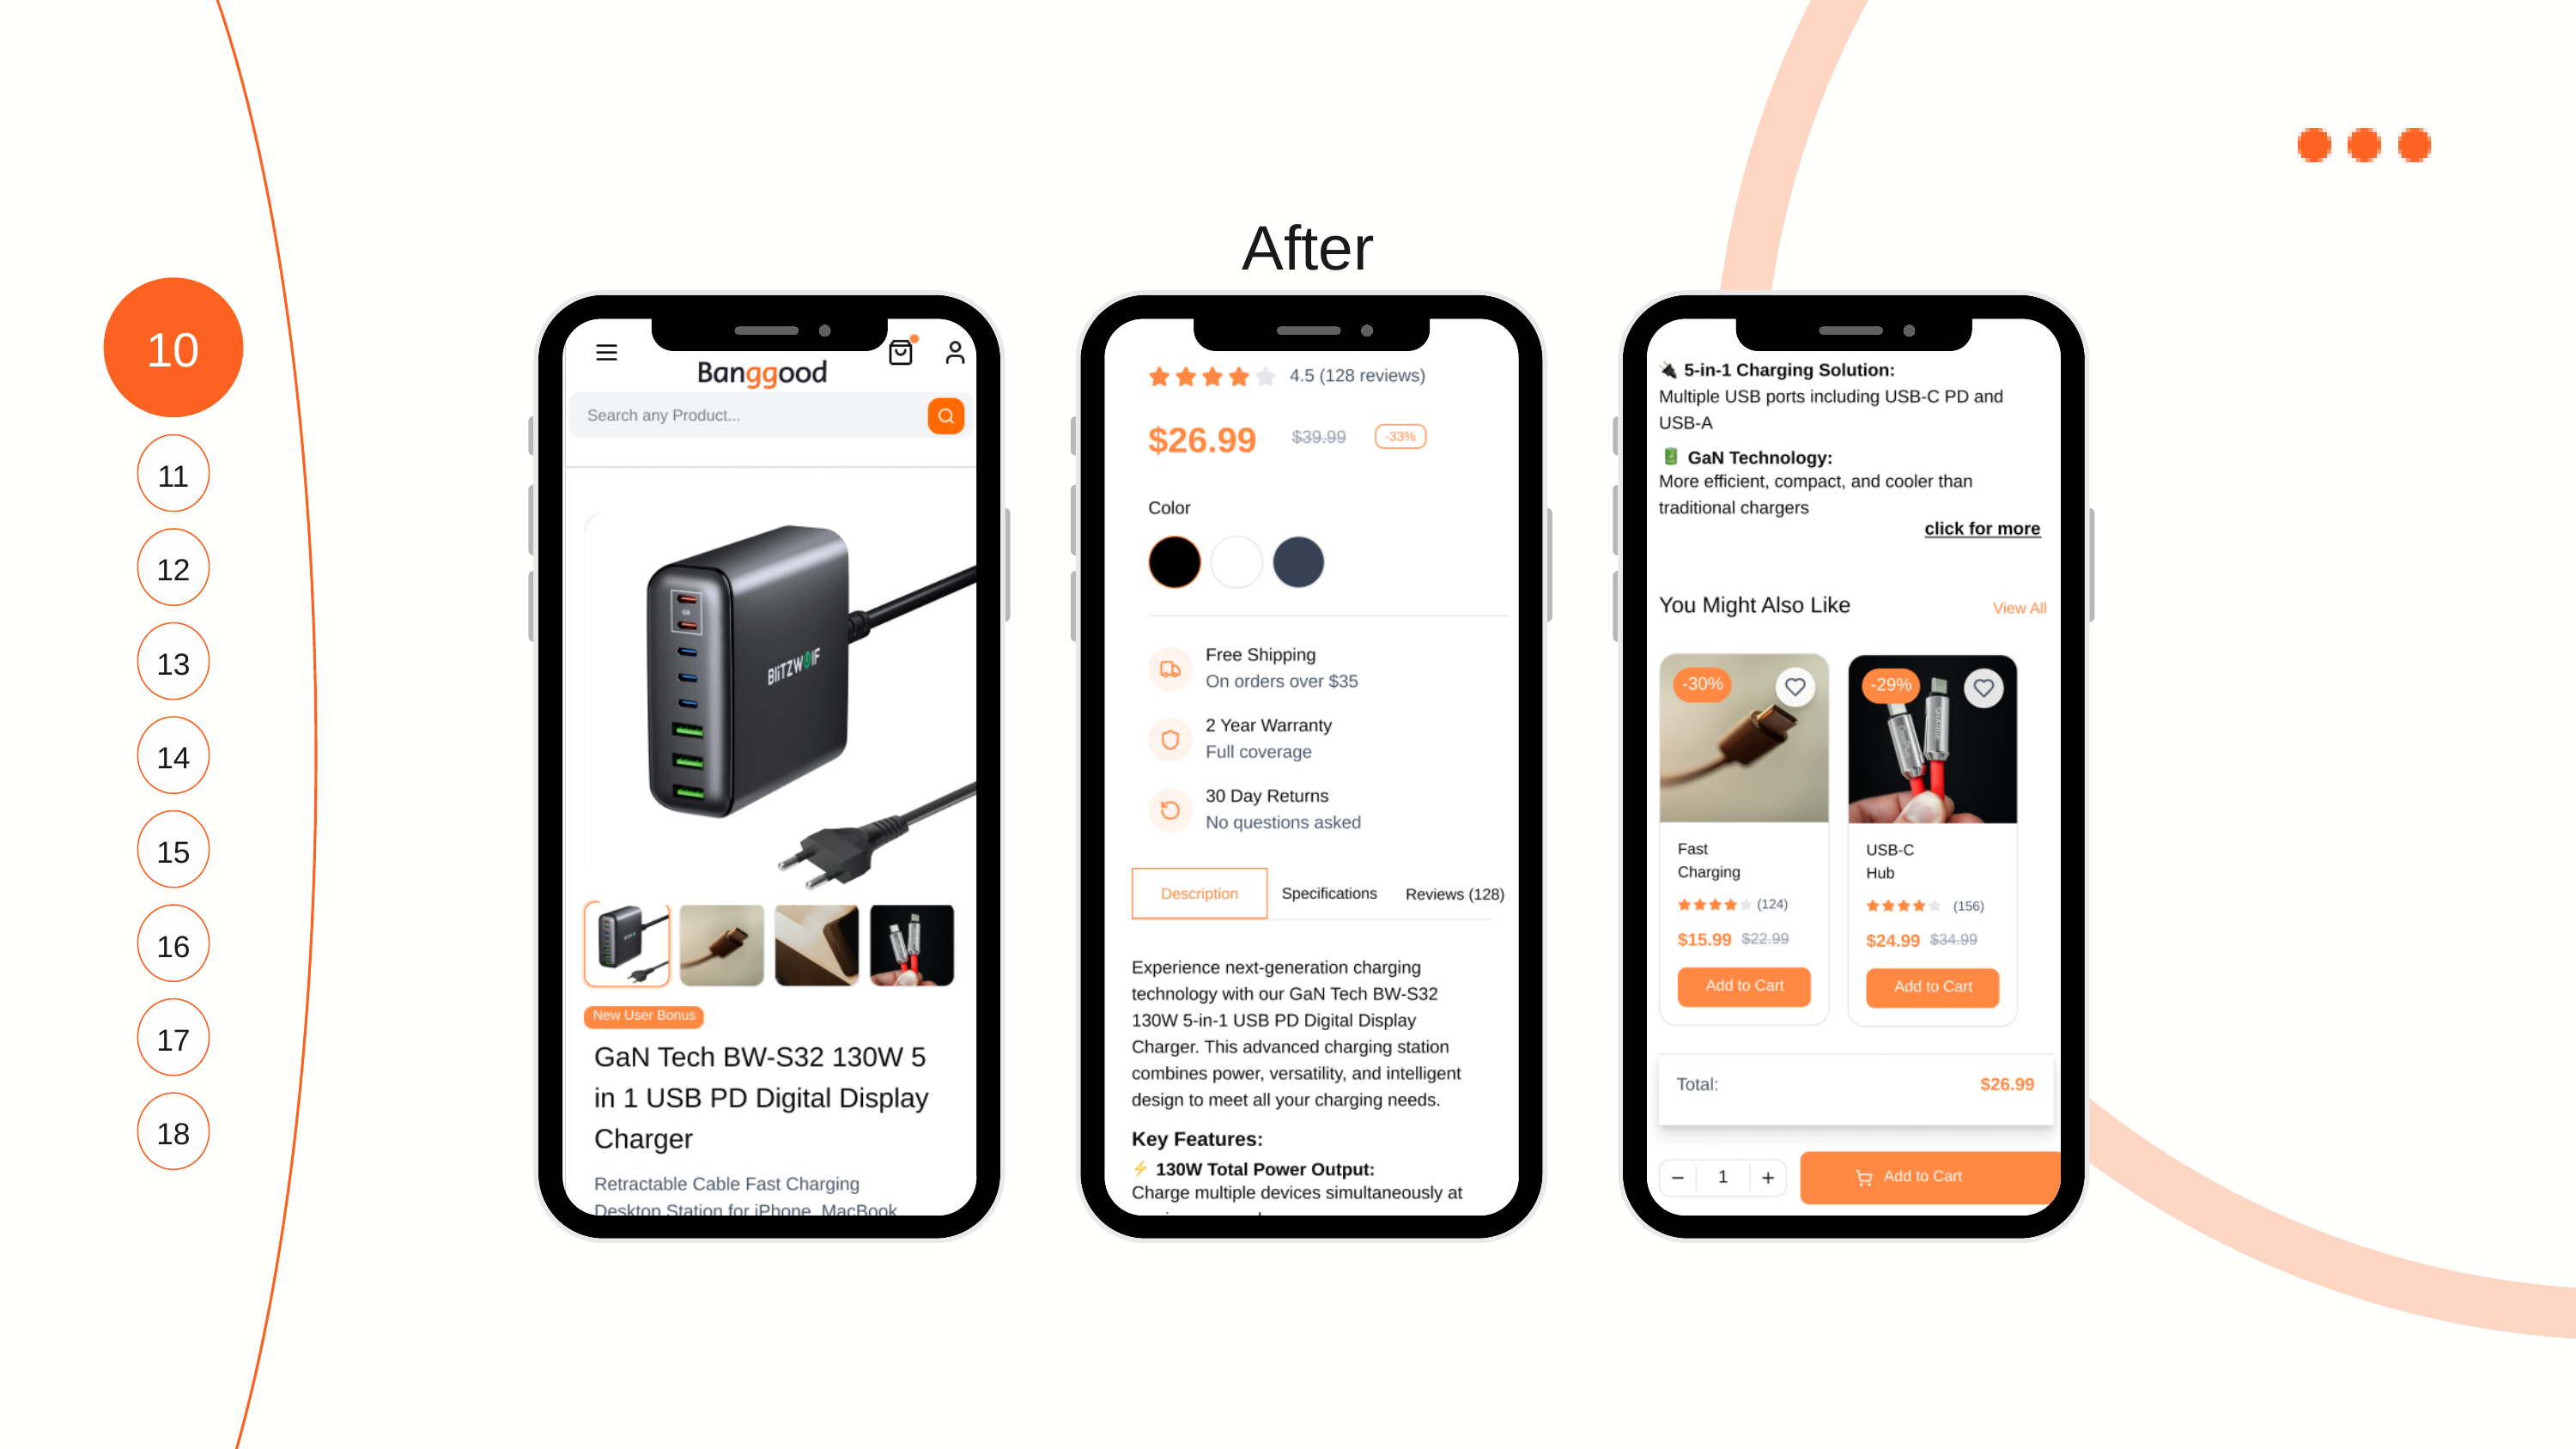

After

10

11

12

13

14

15

16

17

18